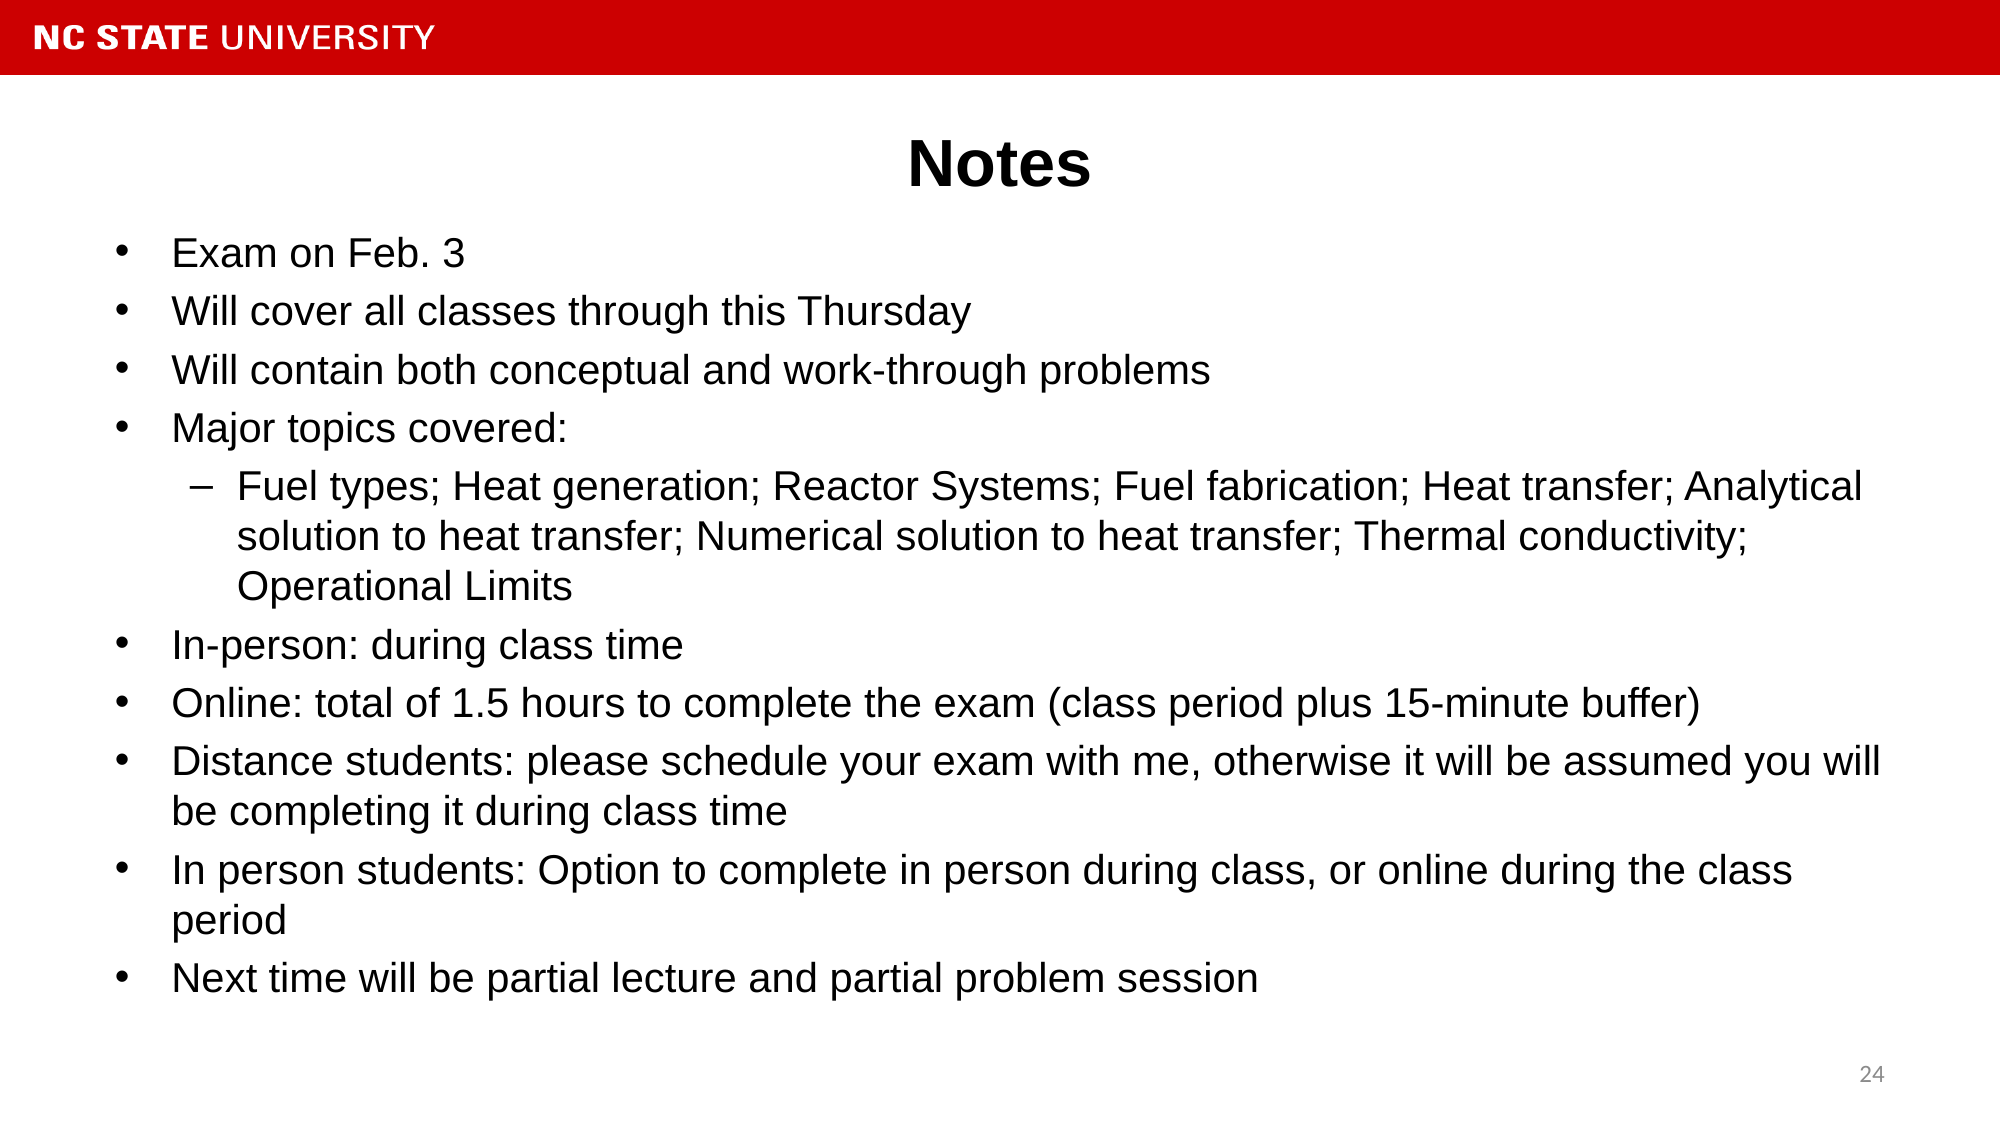

# Notes
Exam on Feb. 3
Will cover all classes through this Thursday
Will contain both conceptual and work-through problems
Major topics covered:
Fuel types; Heat generation; Reactor Systems; Fuel fabrication; Heat transfer; Analytical solution to heat transfer; Numerical solution to heat transfer; Thermal conductivity; Operational Limits
In-person: during class time
Online: total of 1.5 hours to complete the exam (class period plus 15-minute buffer)
Distance students: please schedule your exam with me, otherwise it will be assumed you will be completing it during class time
In person students: Option to complete in person during class, or online during the class period
Next time will be partial lecture and partial problem session

24